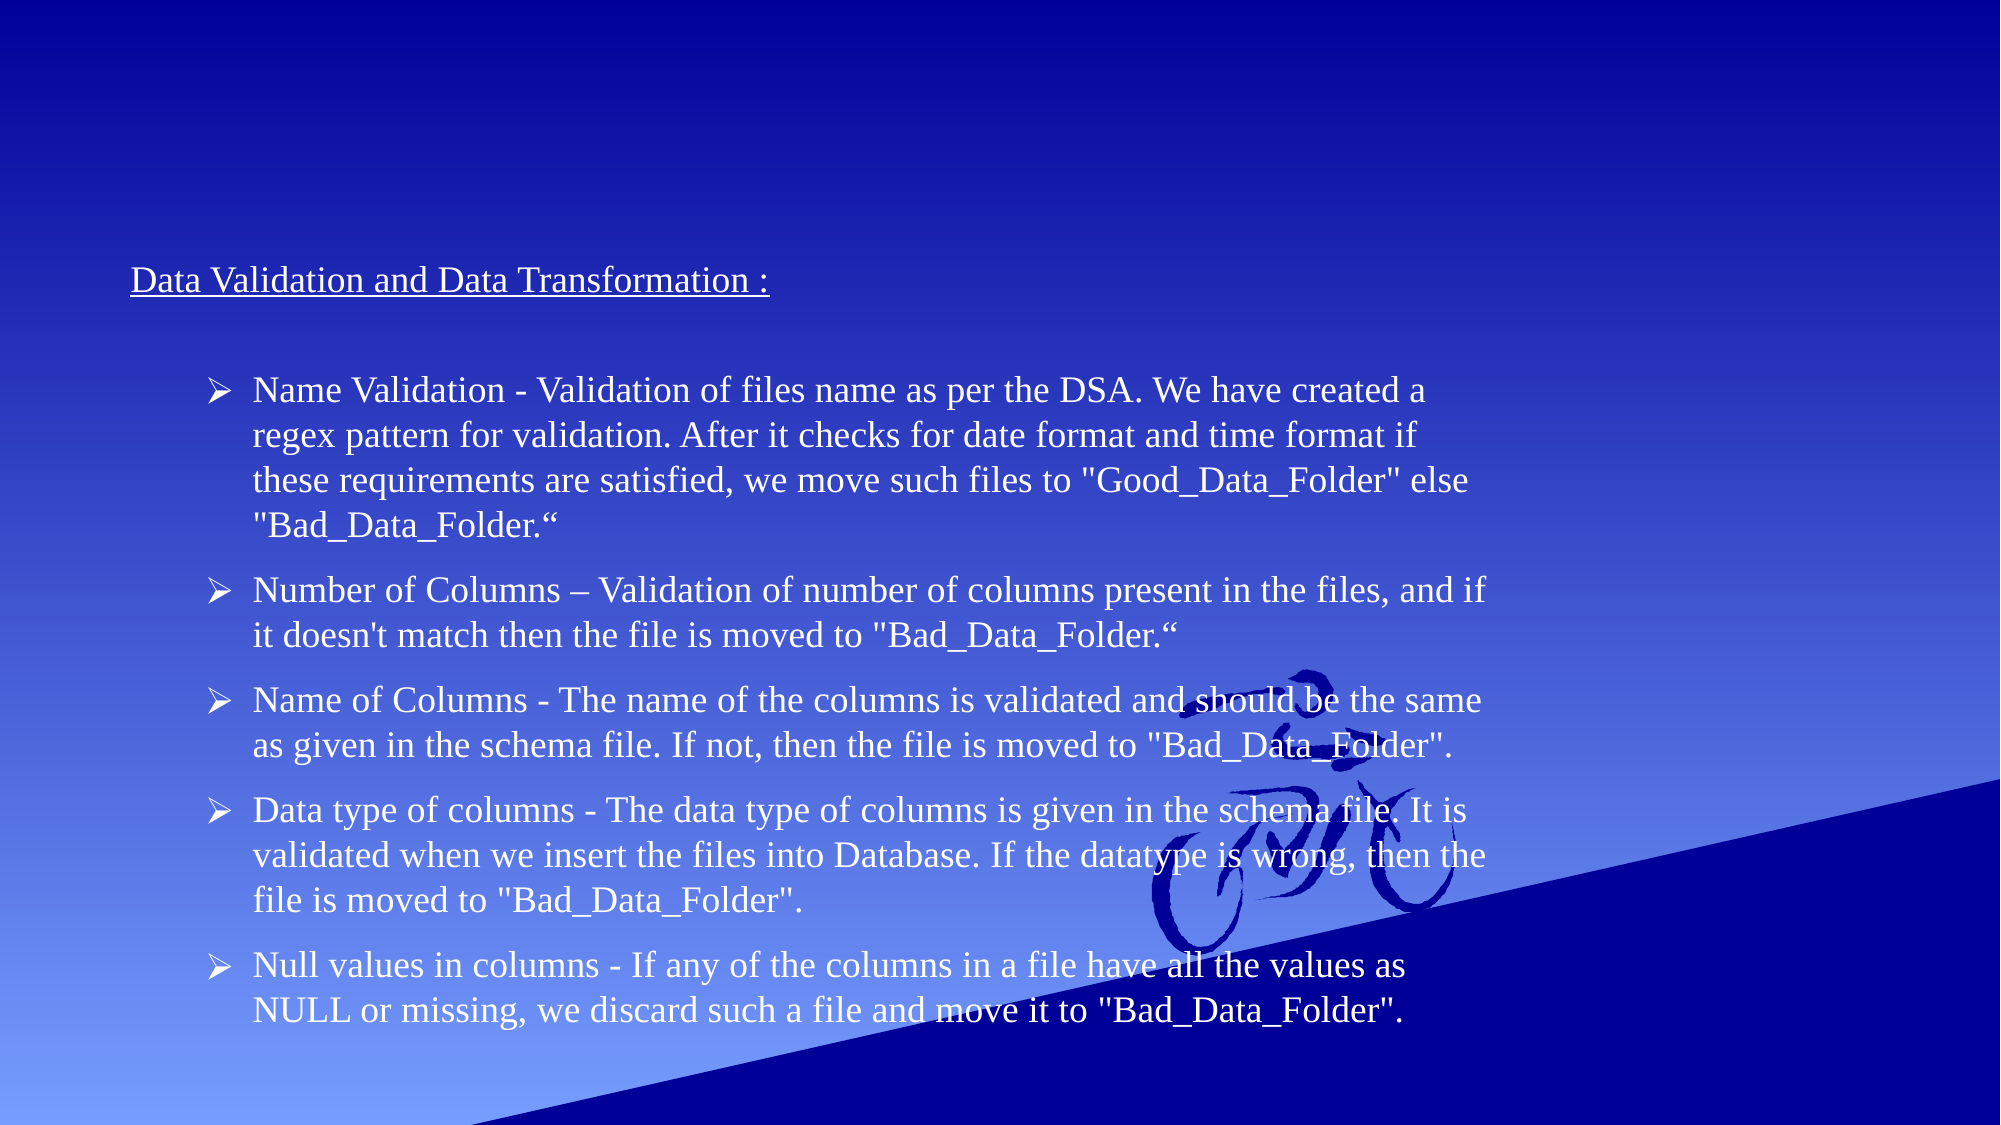

Data Validation and Data Transformation :

Name Validation - Validation of files name as per the DSA. We have created a regex pattern for validation. After it checks for date format and time format if these requirements are satisfied, we move such files to "Good_Data_Folder" else "Bad_Data_Folder.“
Number of Columns – Validation of number of columns present in the files, and if it doesn't match then the file is moved to "Bad_Data_Folder.“
Name of Columns - The name of the columns is validated and should be the same as given in the schema file. If not, then the file is moved to "Bad_Data_Folder".
Data type of columns - The data type of columns is given in the schema file. It is validated when we insert the files into Database. If the datatype is wrong, then the file is moved to "Bad_Data_Folder".
Null values in columns - If any of the columns in a file have all the values as NULL or missing, we discard such a file and move it to "Bad_Data_Folder".